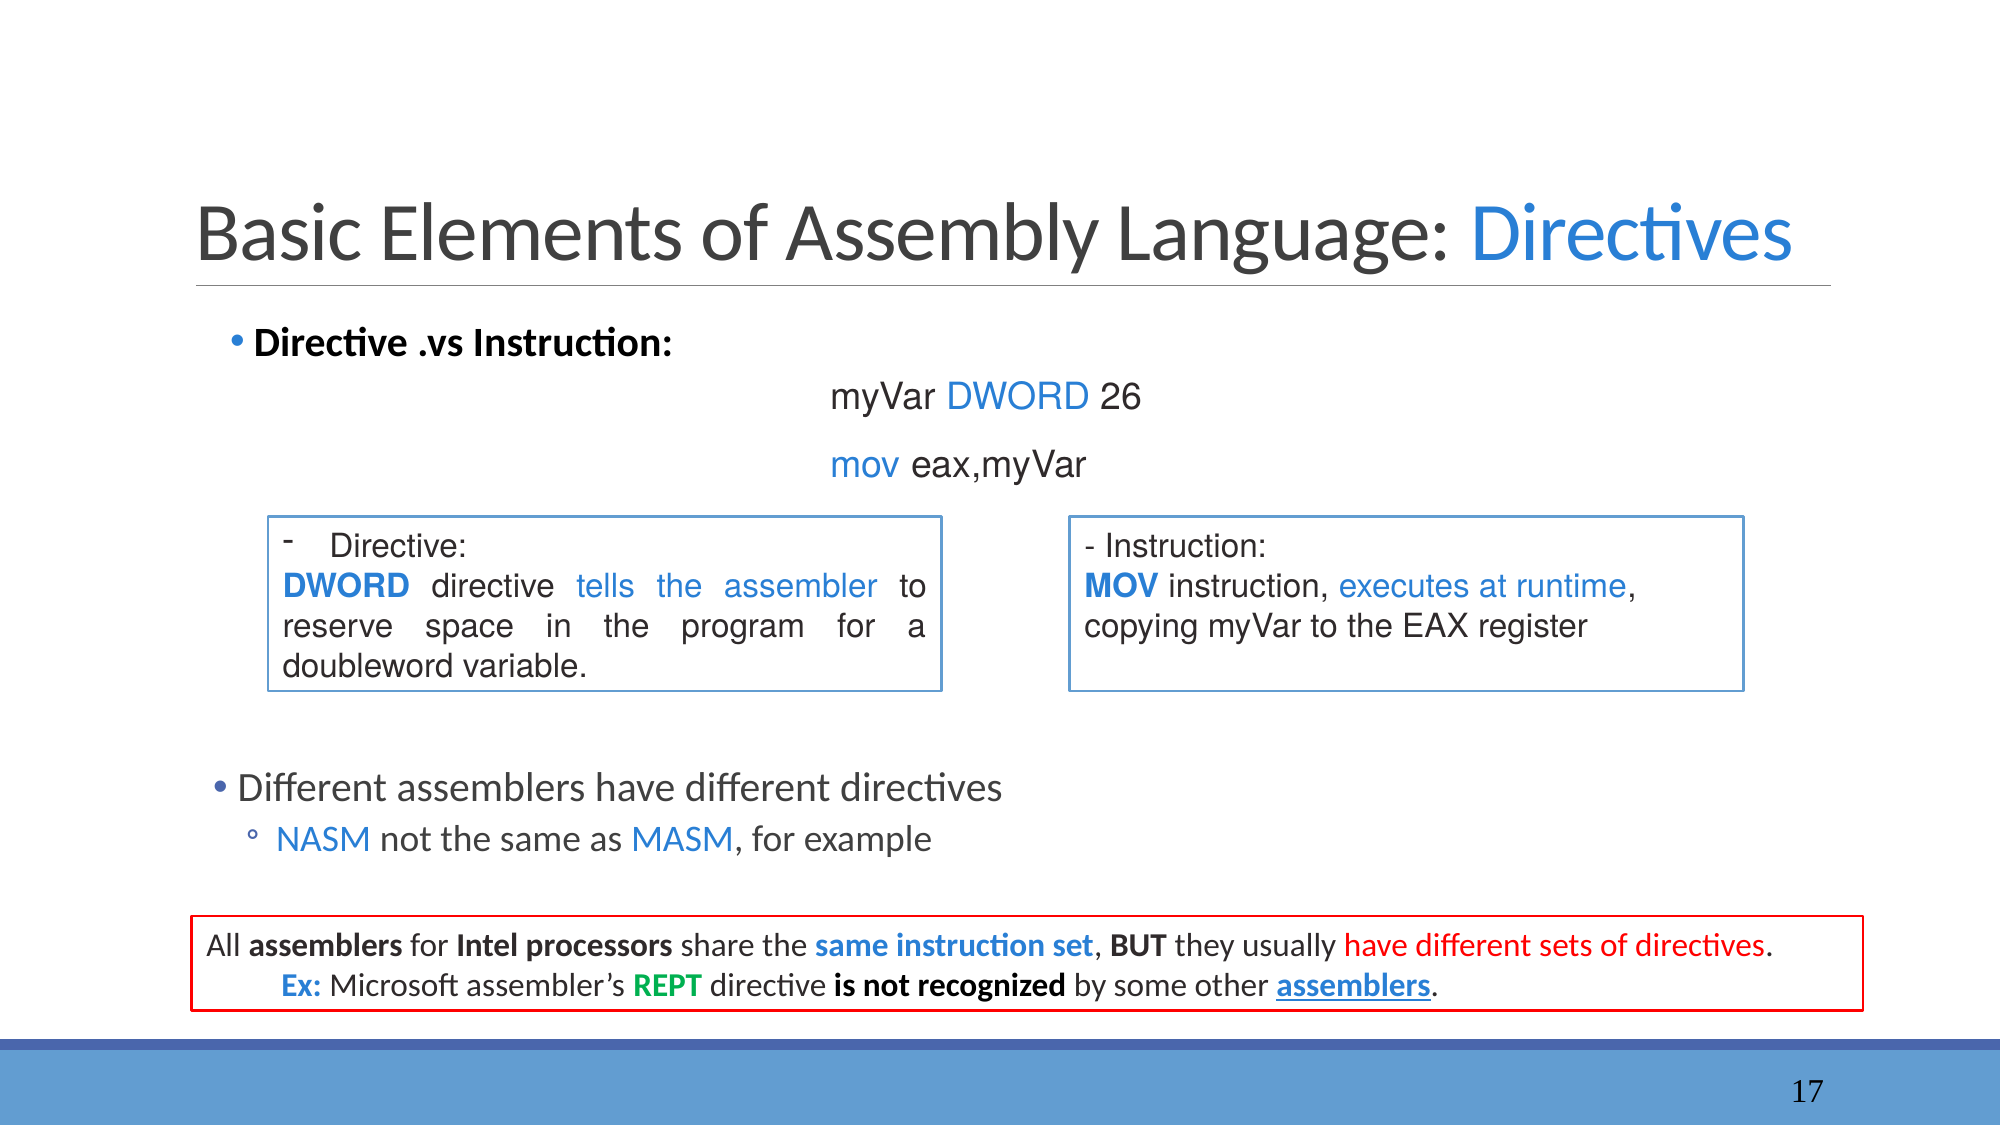

# Basic Elements of Assembly Language: Directives
 Directive .vs Instruction:
myVar DWORD 26
mov eax,myVar
Directive:
DWORD directive tells the assembler to reserve space in the program for a doubleword variable.
- Instruction:
MOV instruction, executes at runtime, copying myVar to the EAX register

 Different assemblers have different directives
NASM not the same as MASM, for example
All assemblers for Intel processors share the same instruction set, BUT they usually have different sets of directives.
Ex: Microsoft assembler’s REPT directive is not recognized by some other assemblers.
17